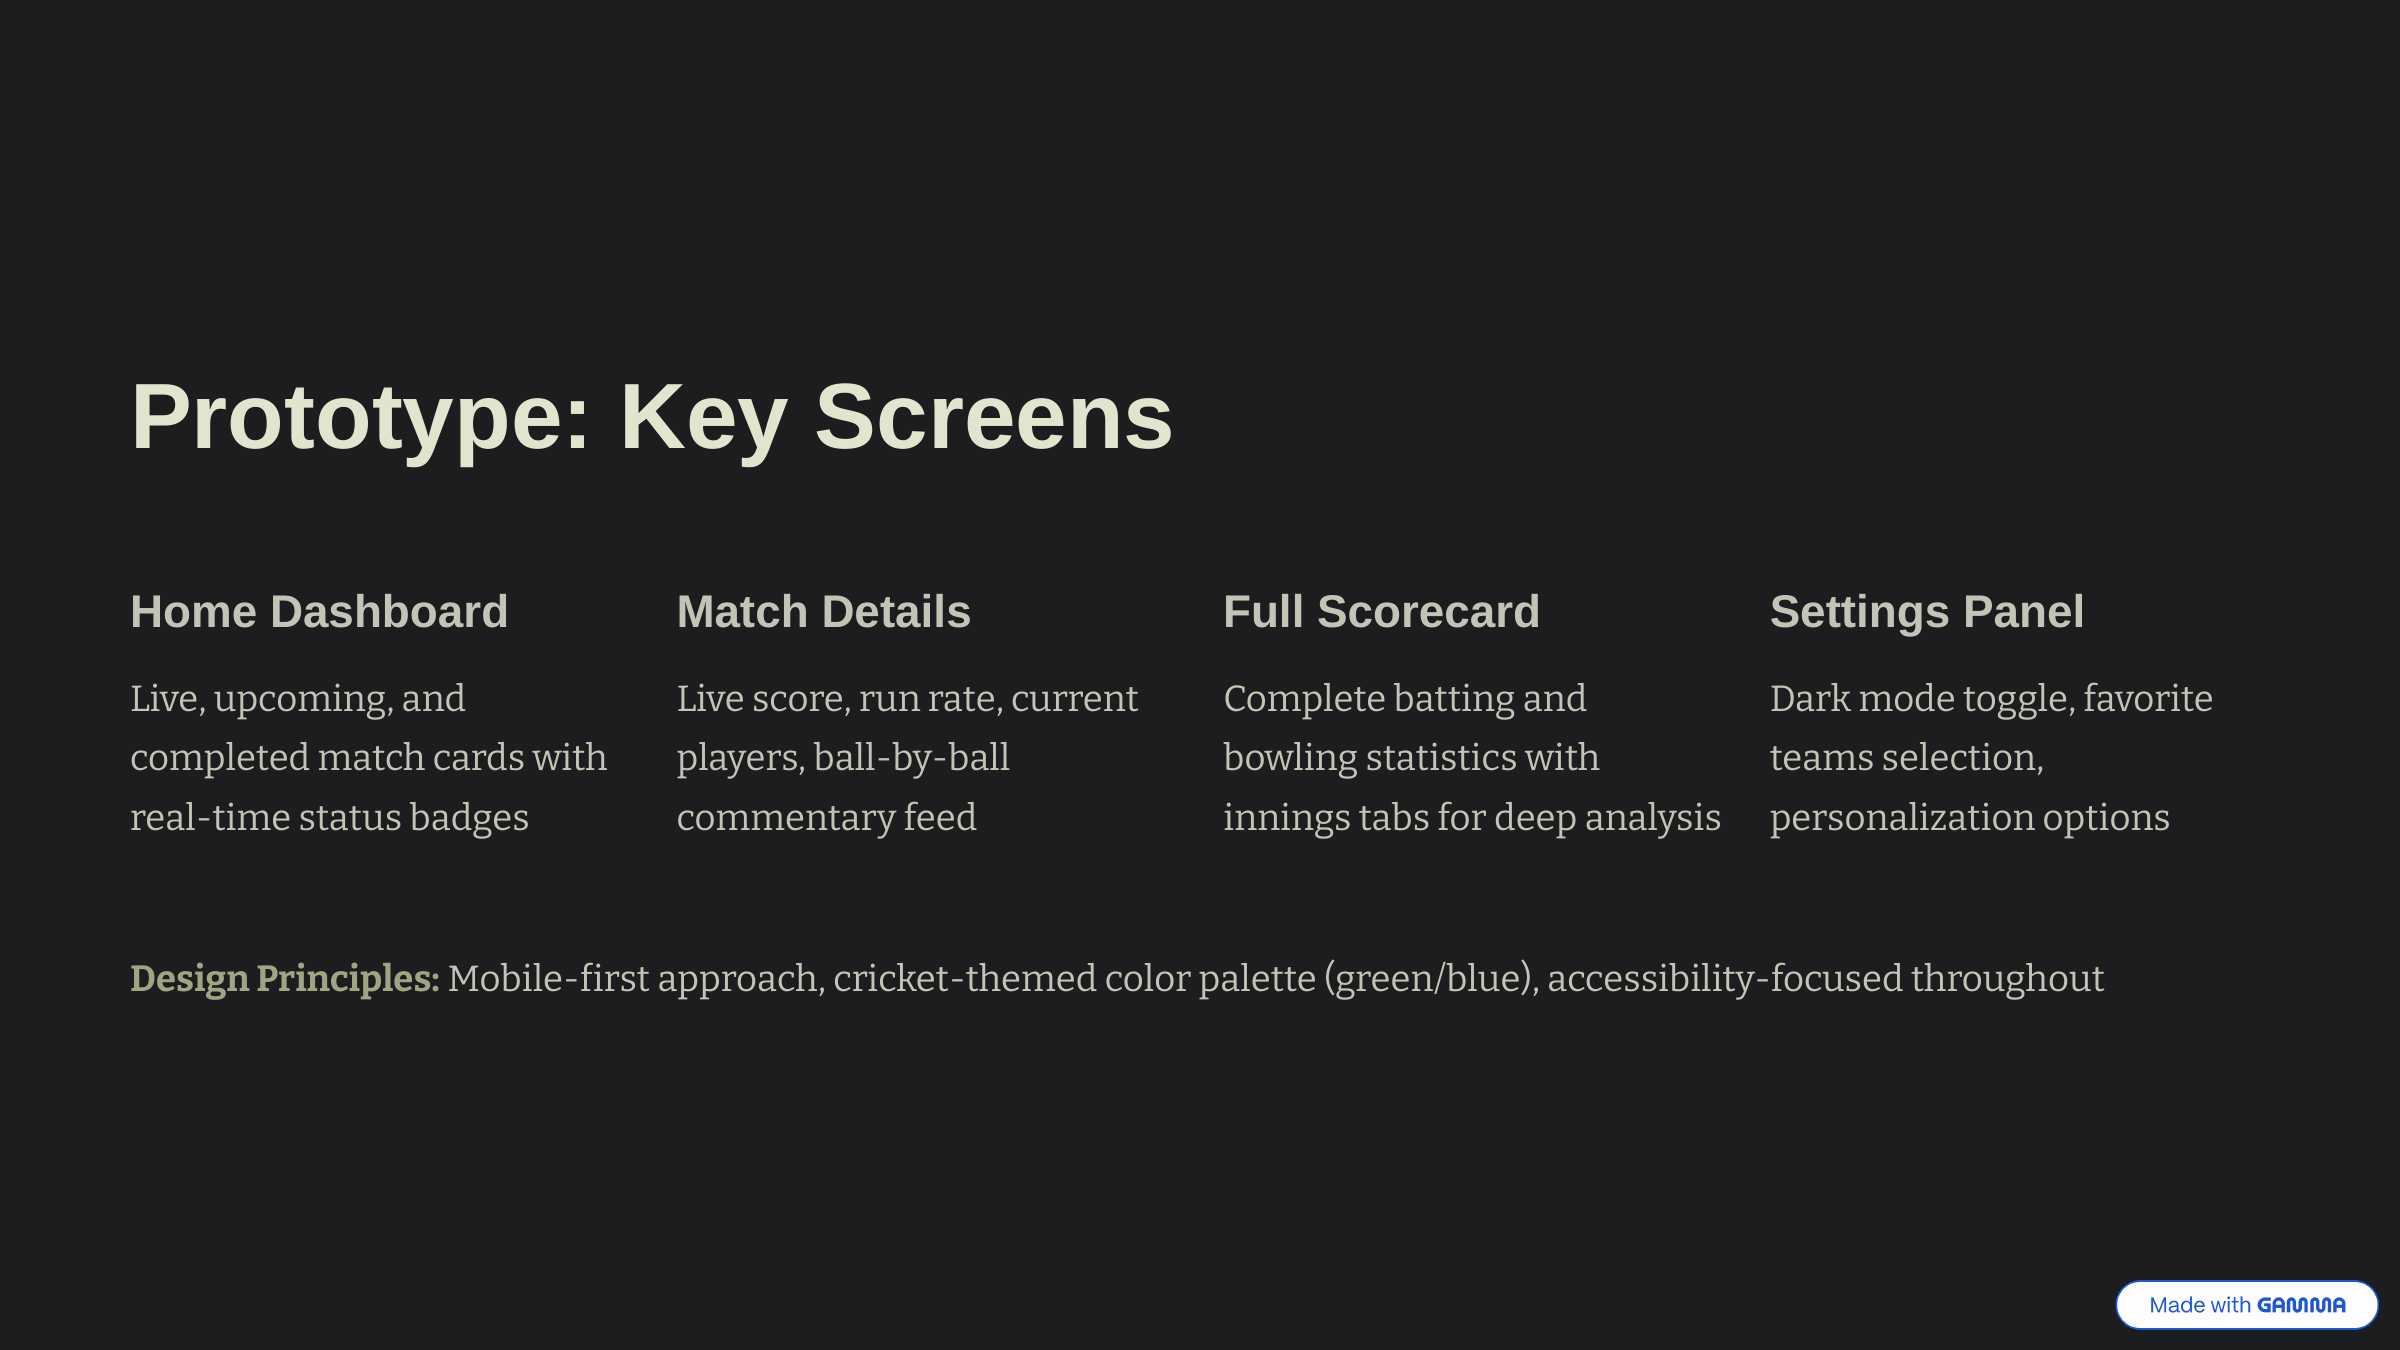

Prototype: Key Screens
Home Dashboard
Match Details
Full Scorecard
Settings Panel
Live, upcoming, and completed match cards with real-time status badges
Live score, run rate, current players, ball-by-ball commentary feed
Complete batting and bowling statistics with innings tabs for deep analysis
Dark mode toggle, favorite teams selection, personalization options
Design Principles: Mobile-first approach, cricket-themed color palette (green/blue), accessibility-focused throughout